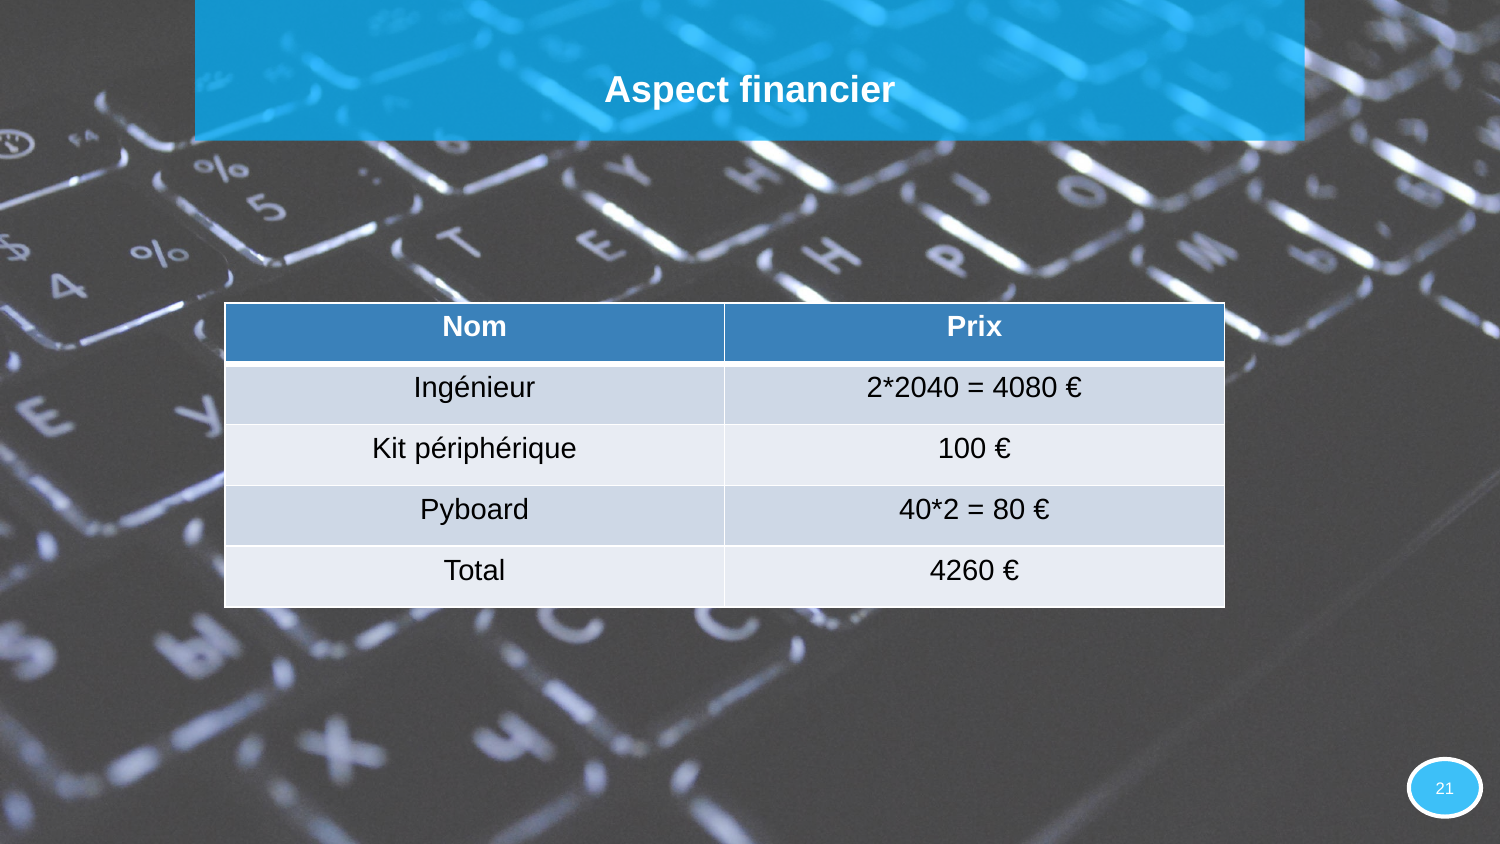

# Aspect financier
| Nom | Prix |
| --- | --- |
| Ingénieur | 2\*2040 = 4080 € |
| Kit périphérique | 100 € |
| Pyboard | 40\*2 = 80 € |
| Total | 4260 € |
21